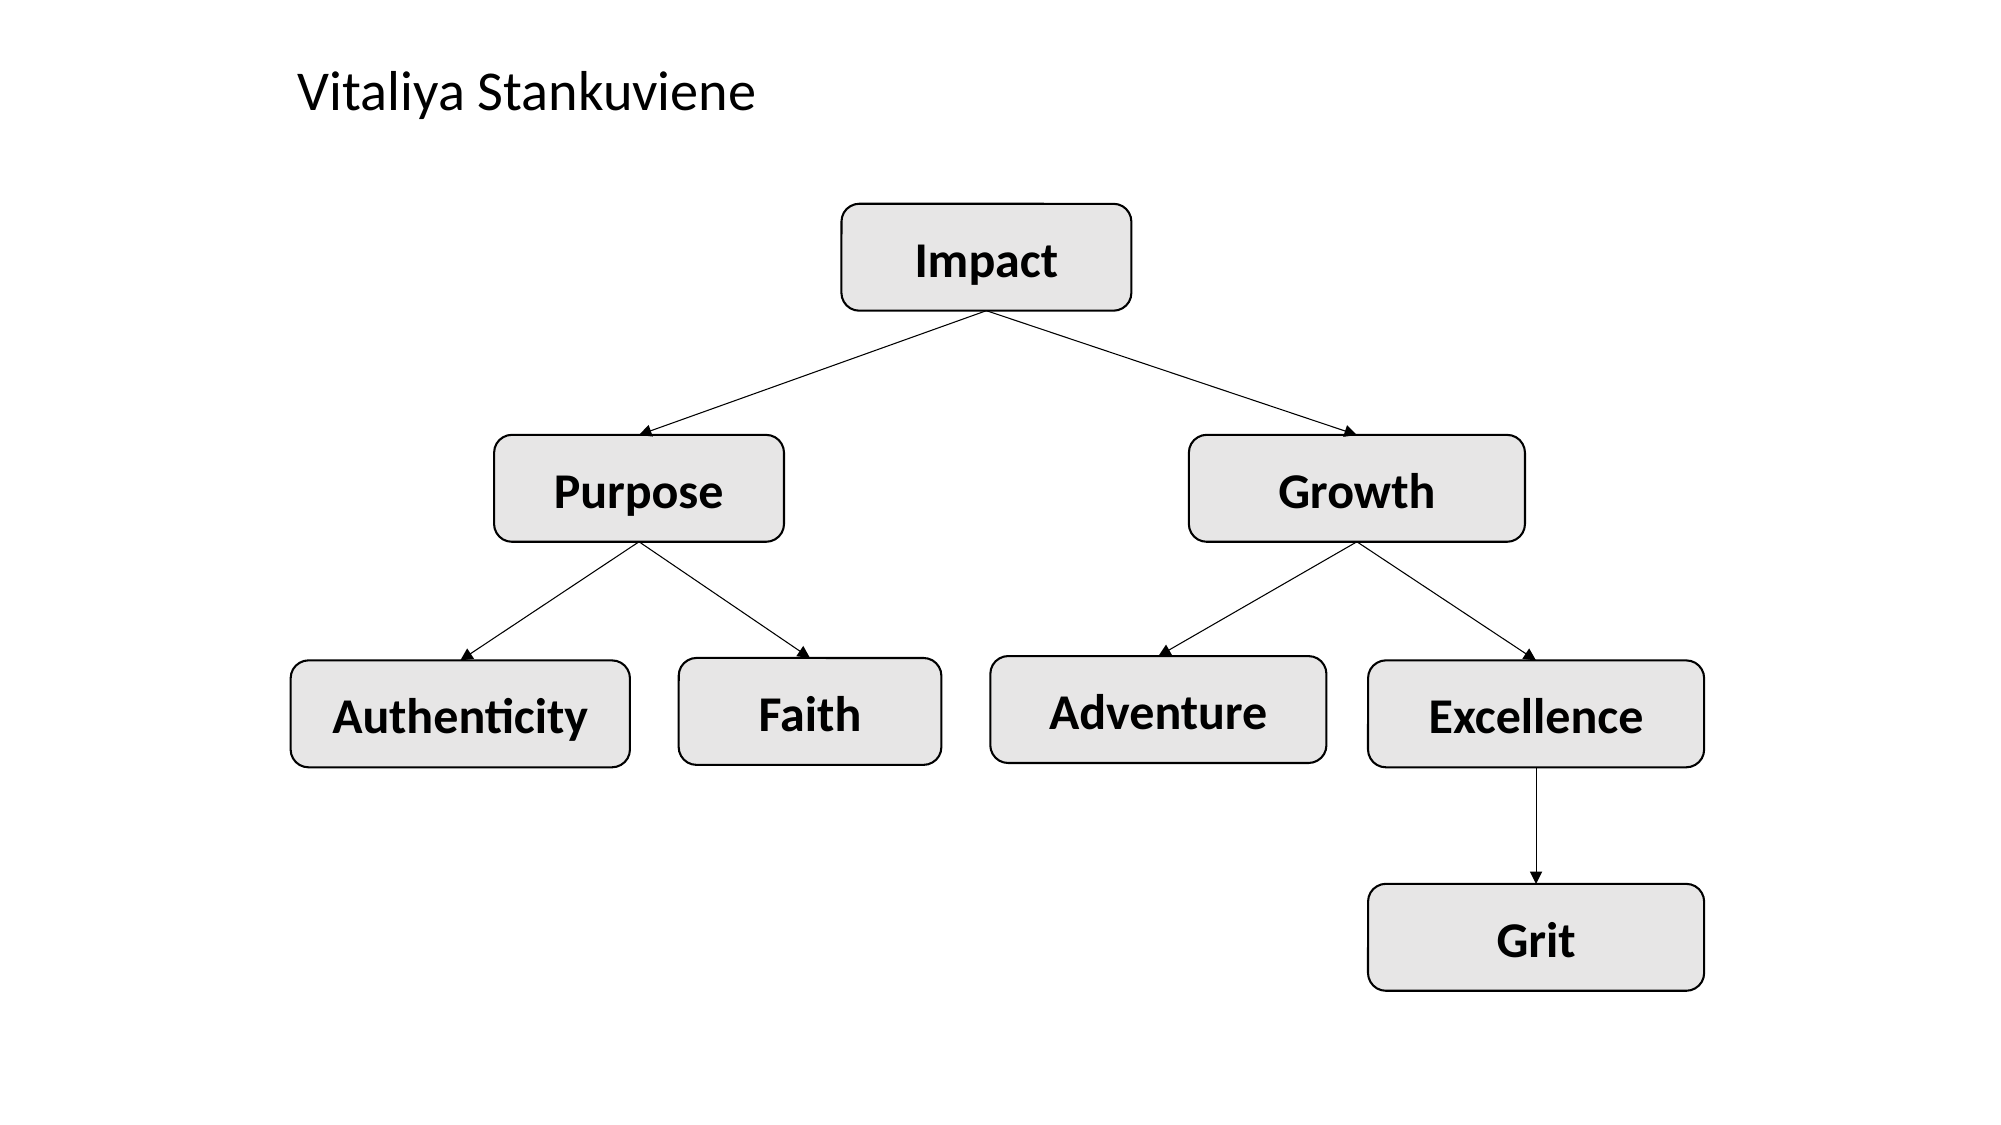

Vitaliya Stankuviene
Impact
Purpose
Growth
Adventure
Faith
Authenticity
Excellence
Grit